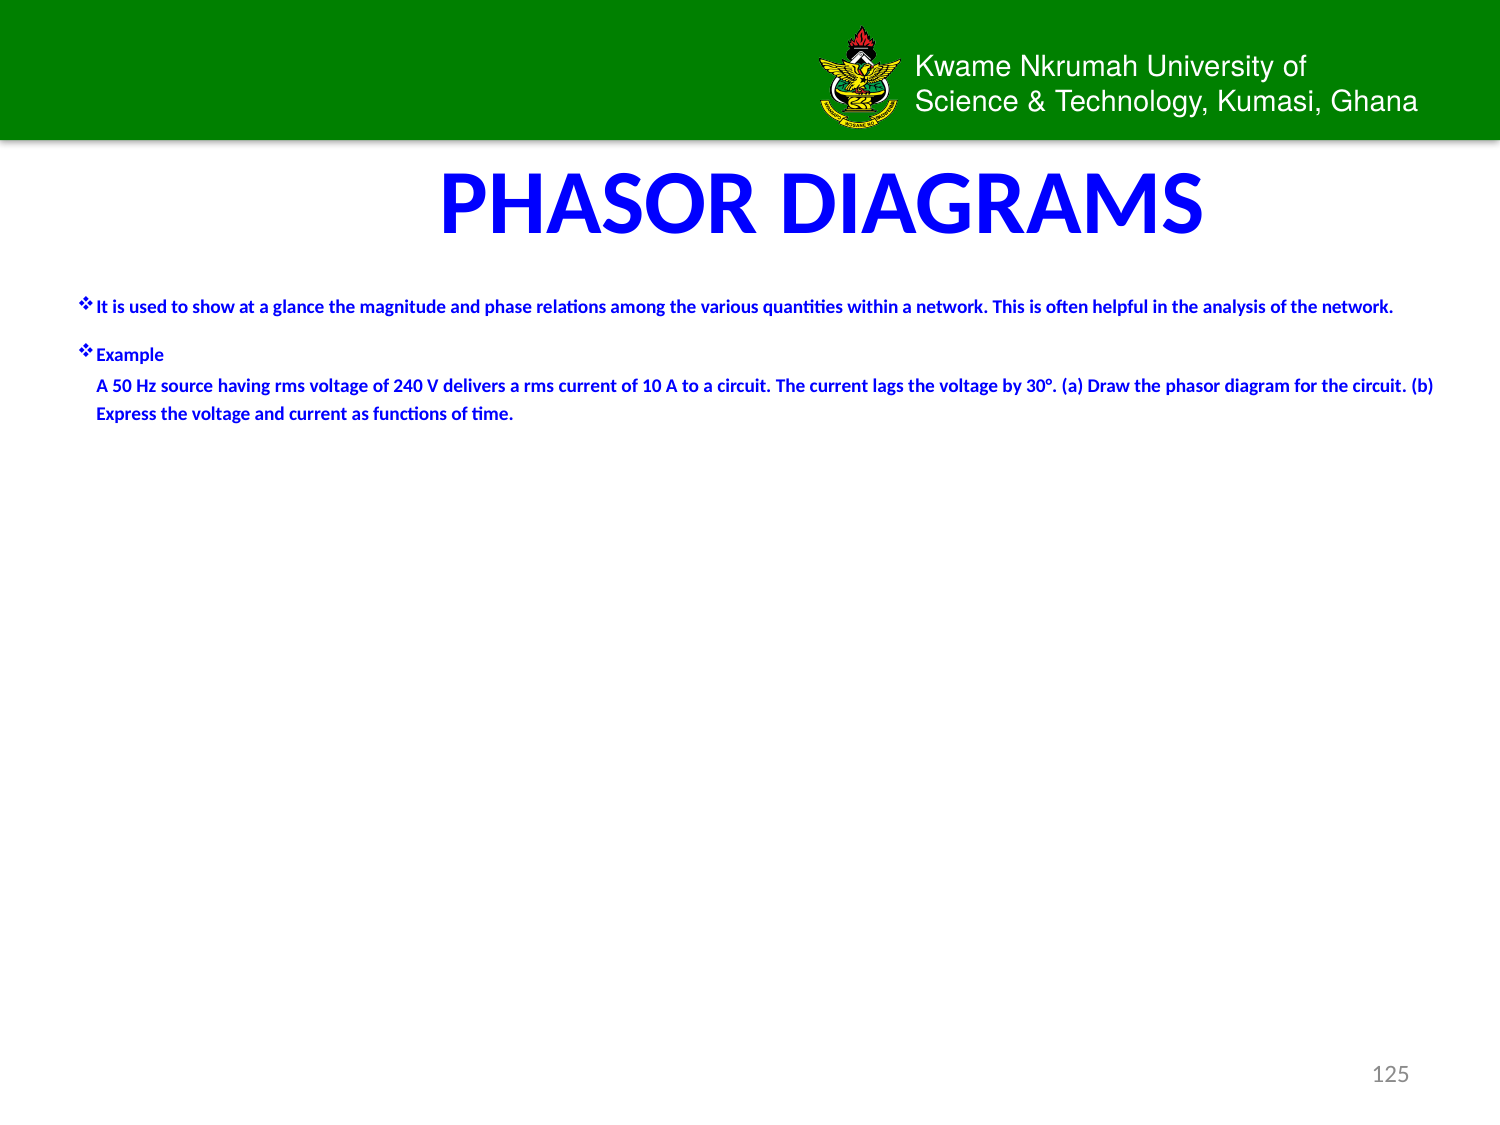

# PHASOR DIAGRAMS

It is used to show at a glance the magnitude and phase relations among the various quantities within a network. This is often helpful in the analysis of the network.

Example
	A 50 Hz source having rms voltage of 240 V delivers a rms current of 10 A to a circuit. The current lags the voltage by 30°. (a) Draw the phasor diagram for the circuit. (b) Express the voltage and current as functions of time.

125